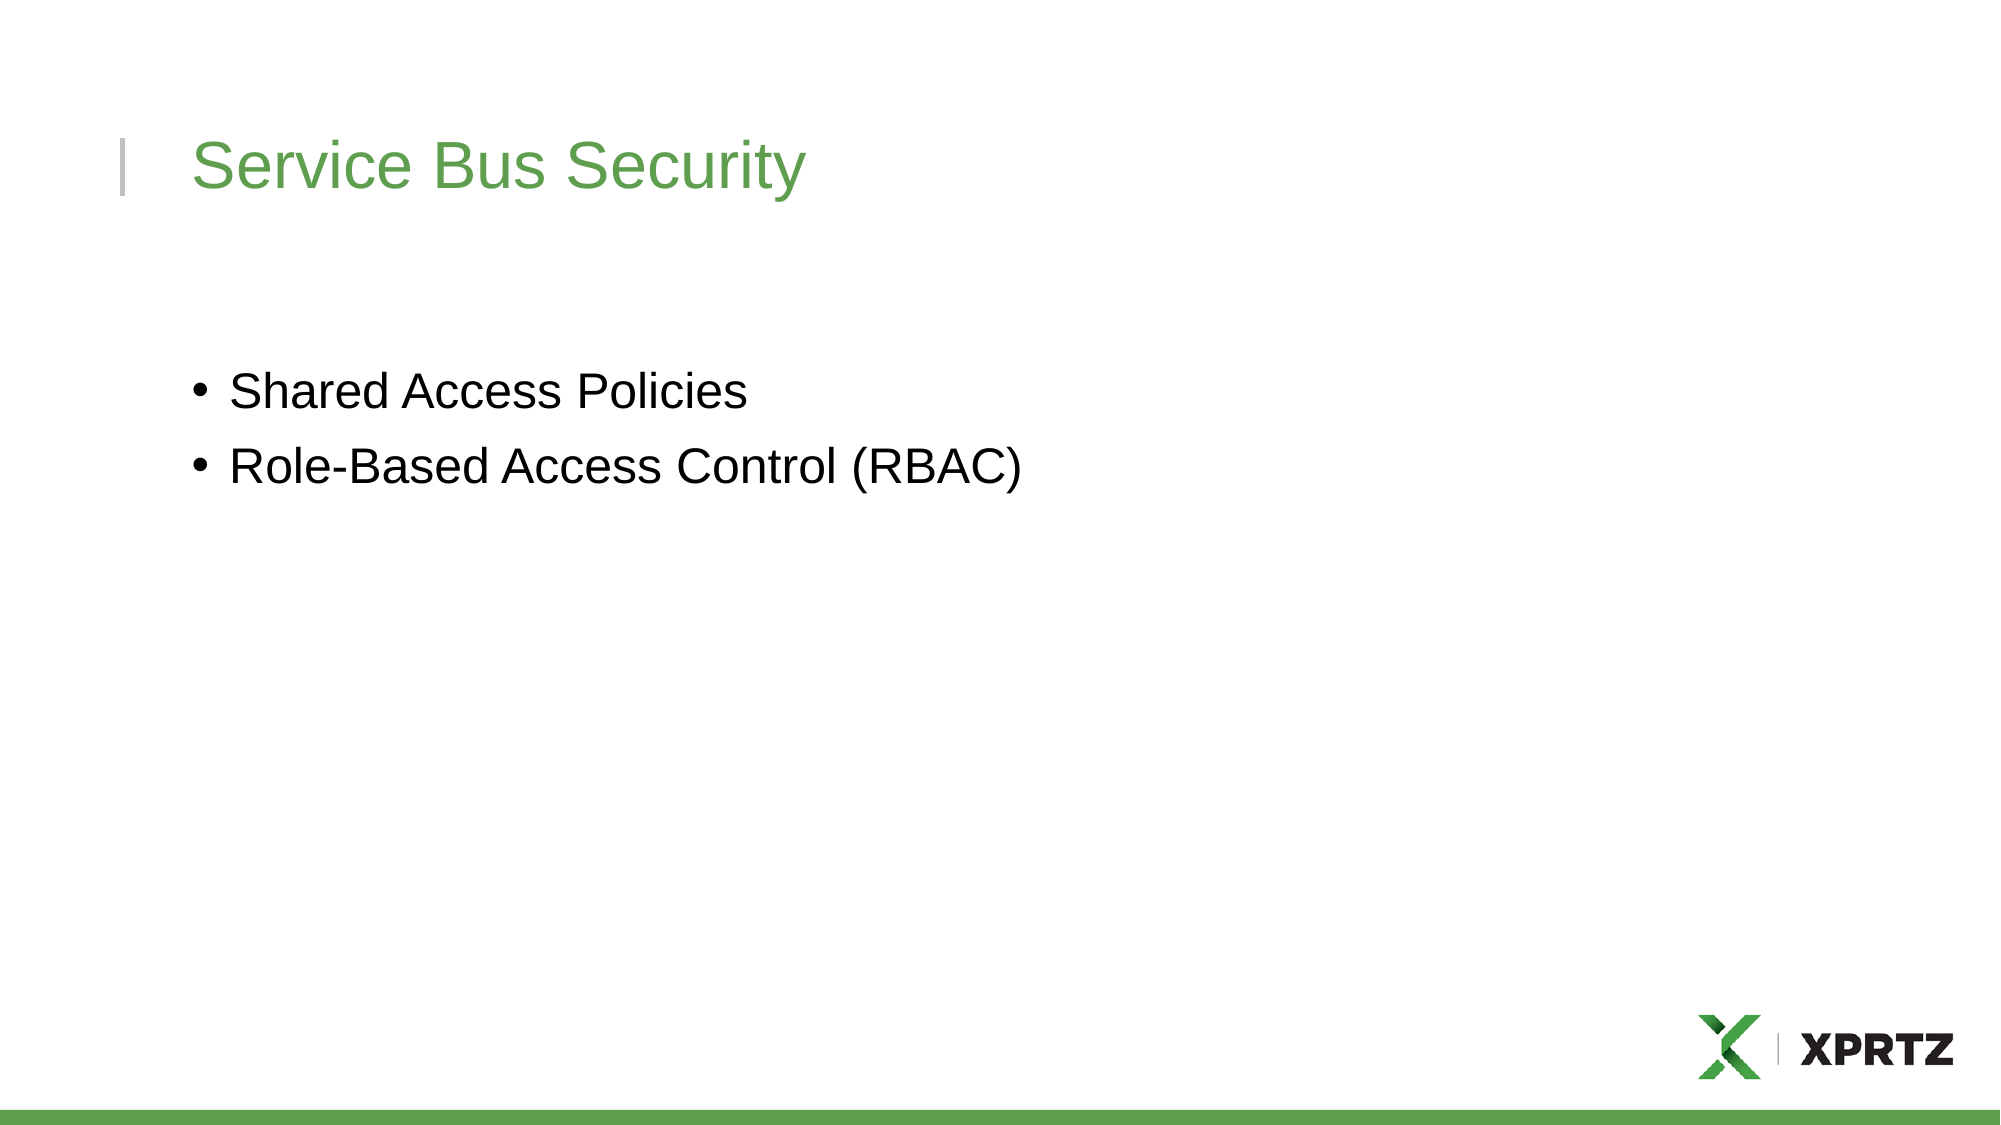

# Service Bus Security

Shared Access Policies
Role-Based Access Control (RBAC)